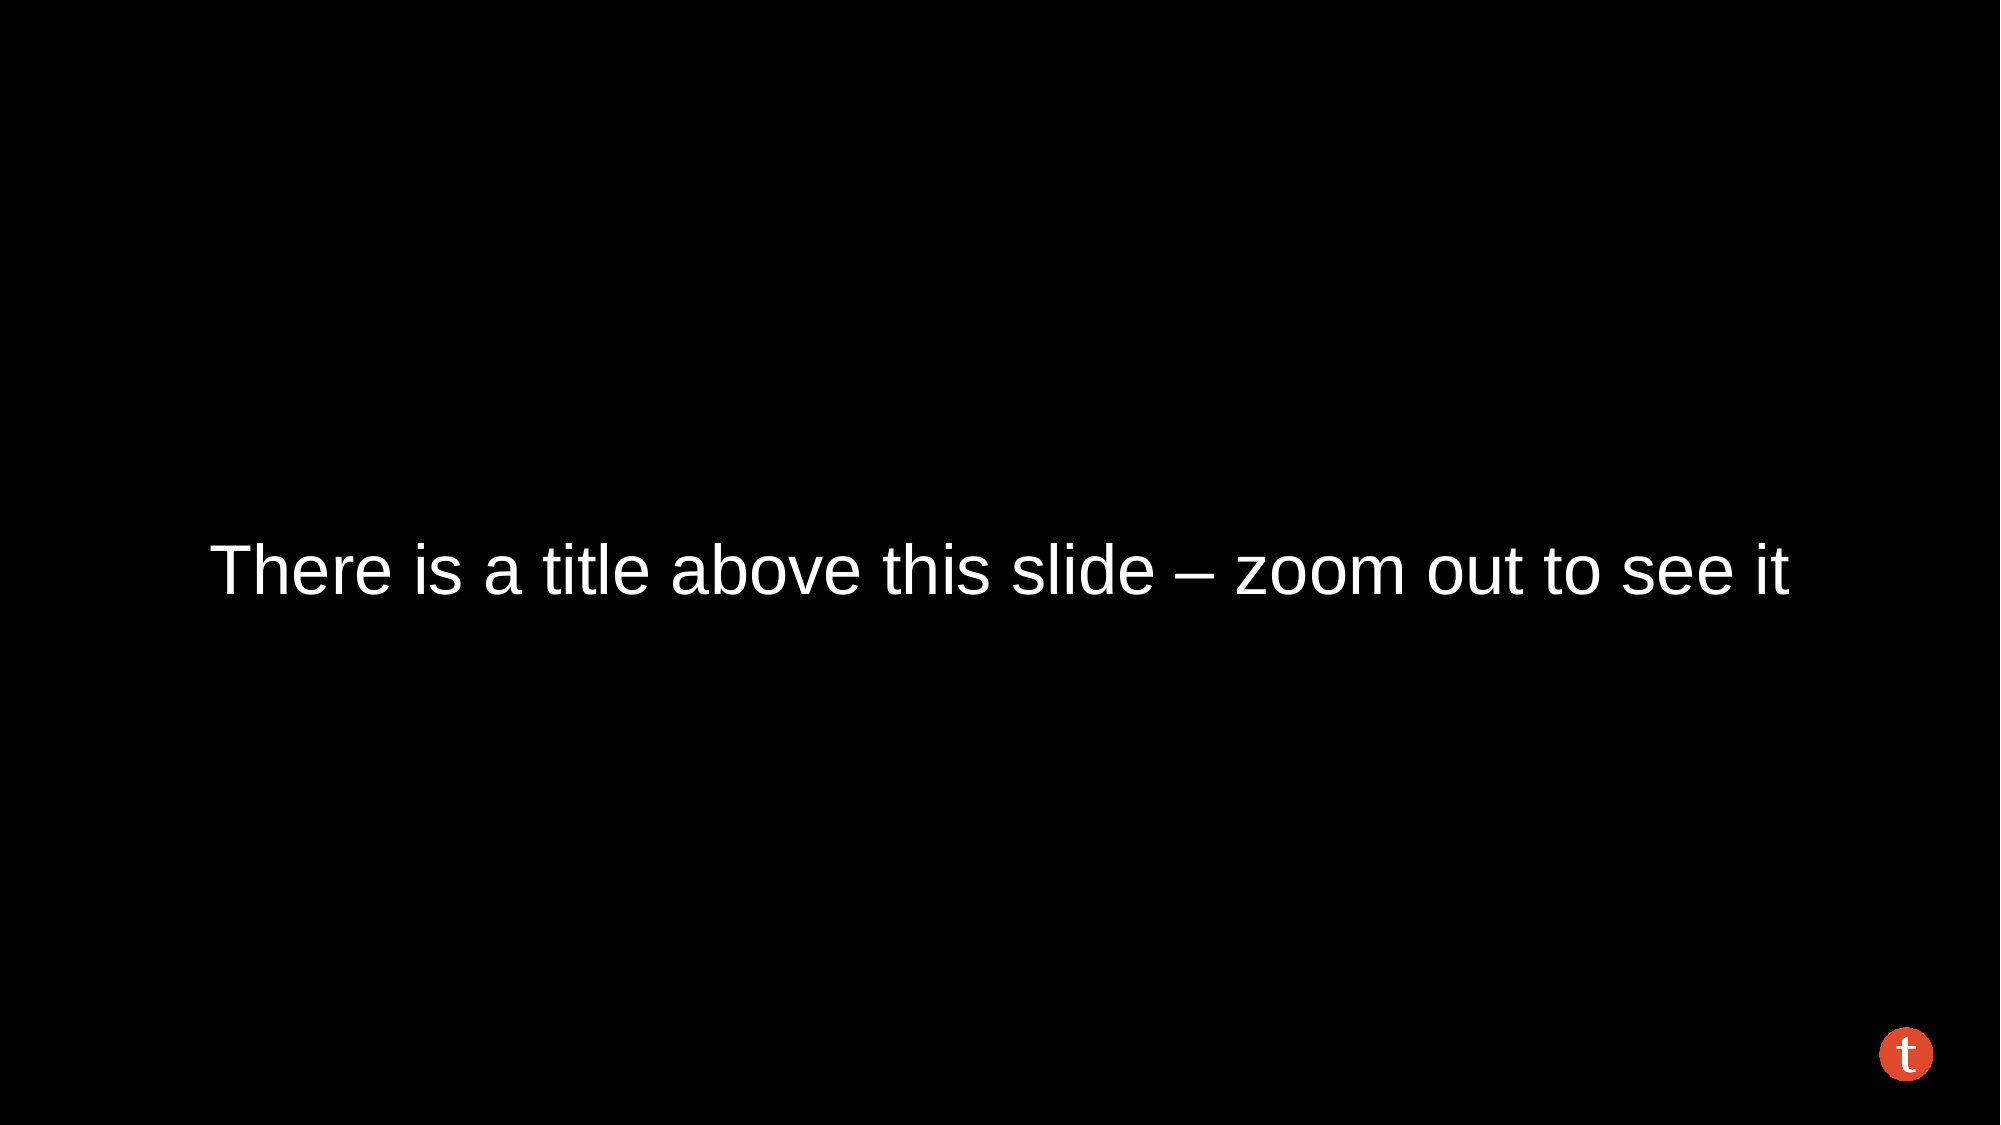

# This title is for accessibility. Screen readers will use it for reading content. Don’t delete it – use it!
There is a title above this slide – zoom out to see it